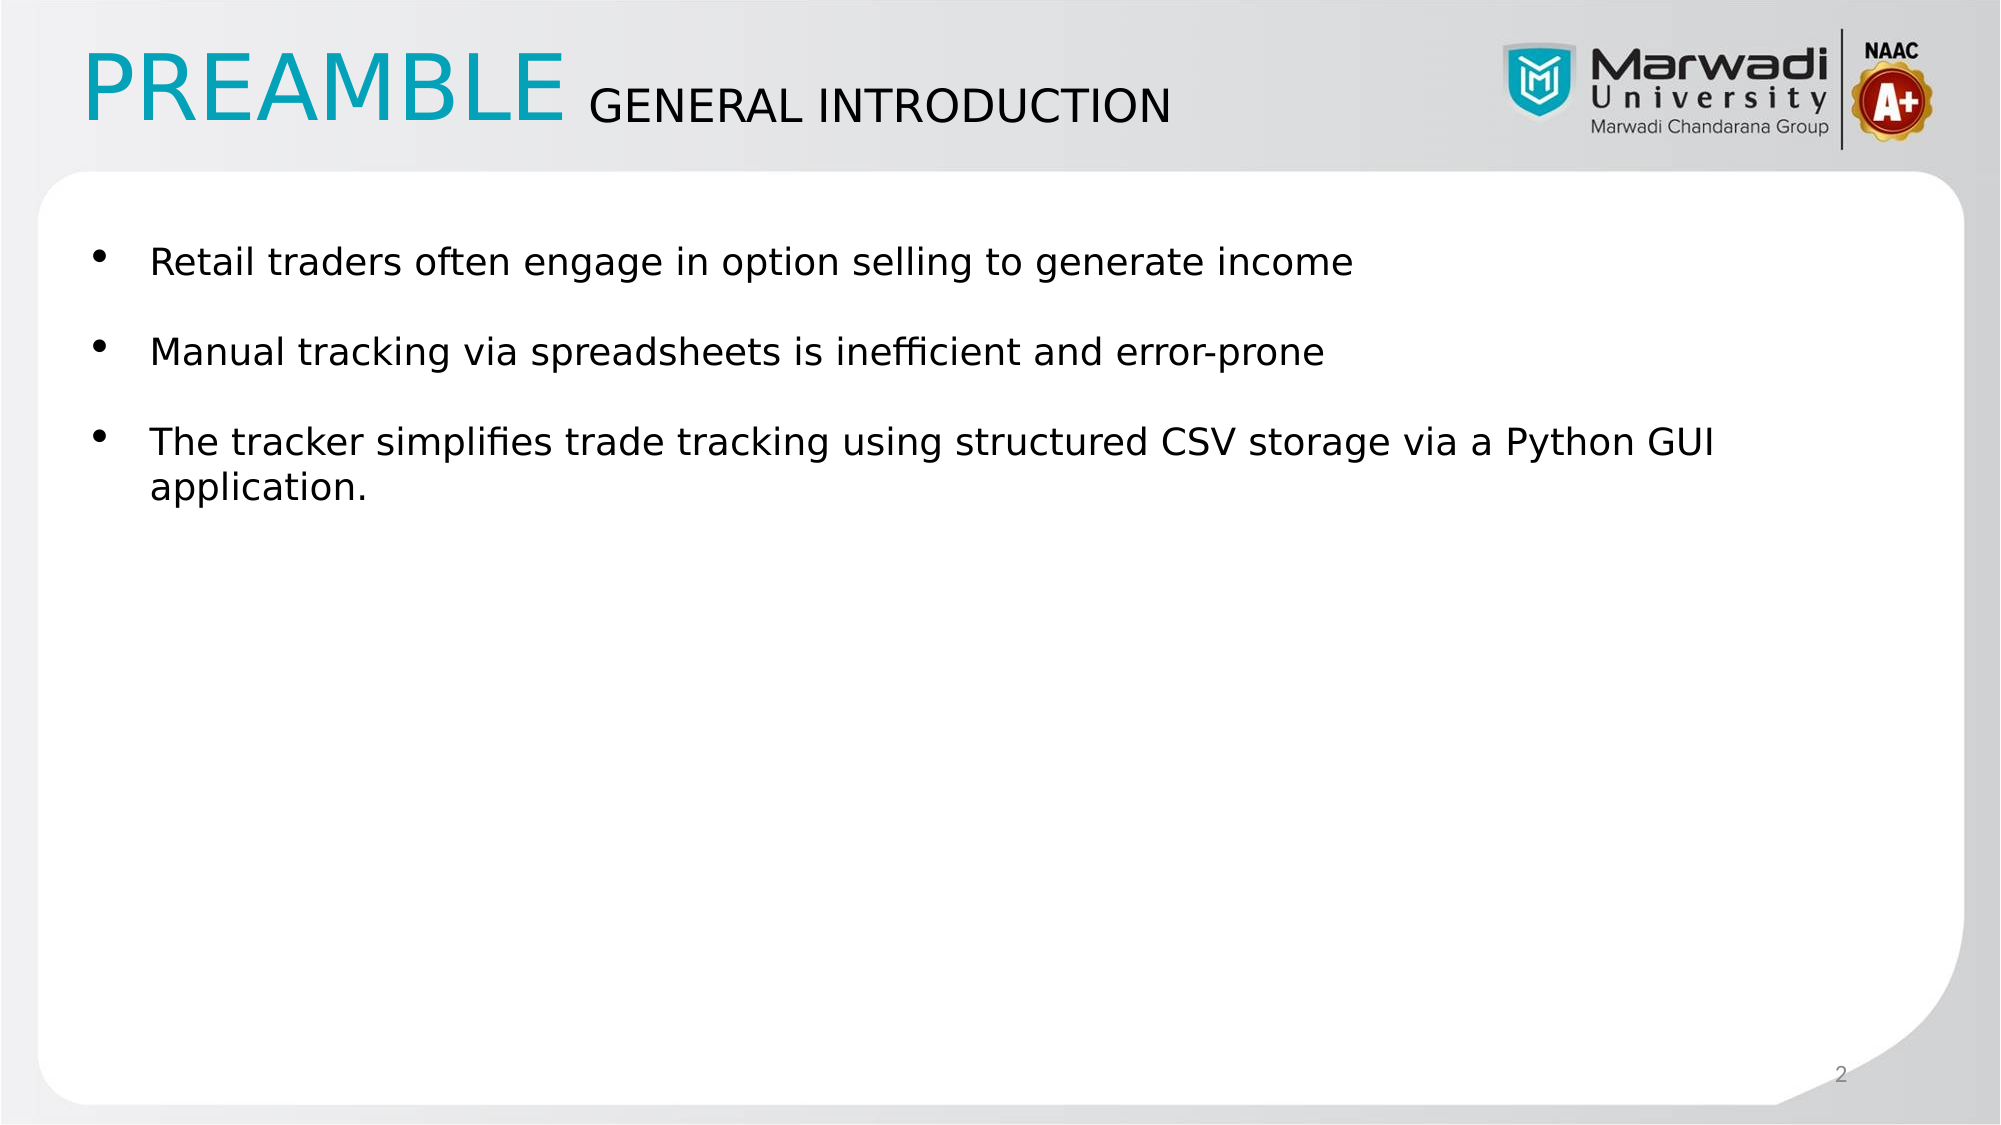

# PREAMBLE
GENERAL INTRODUCTION
Retail traders often engage in option selling to generate income

Manual tracking via spreadsheets is inefficient and error-prone

The tracker simplifies trade tracking using structured CSV storage via a Python GUI application.

2